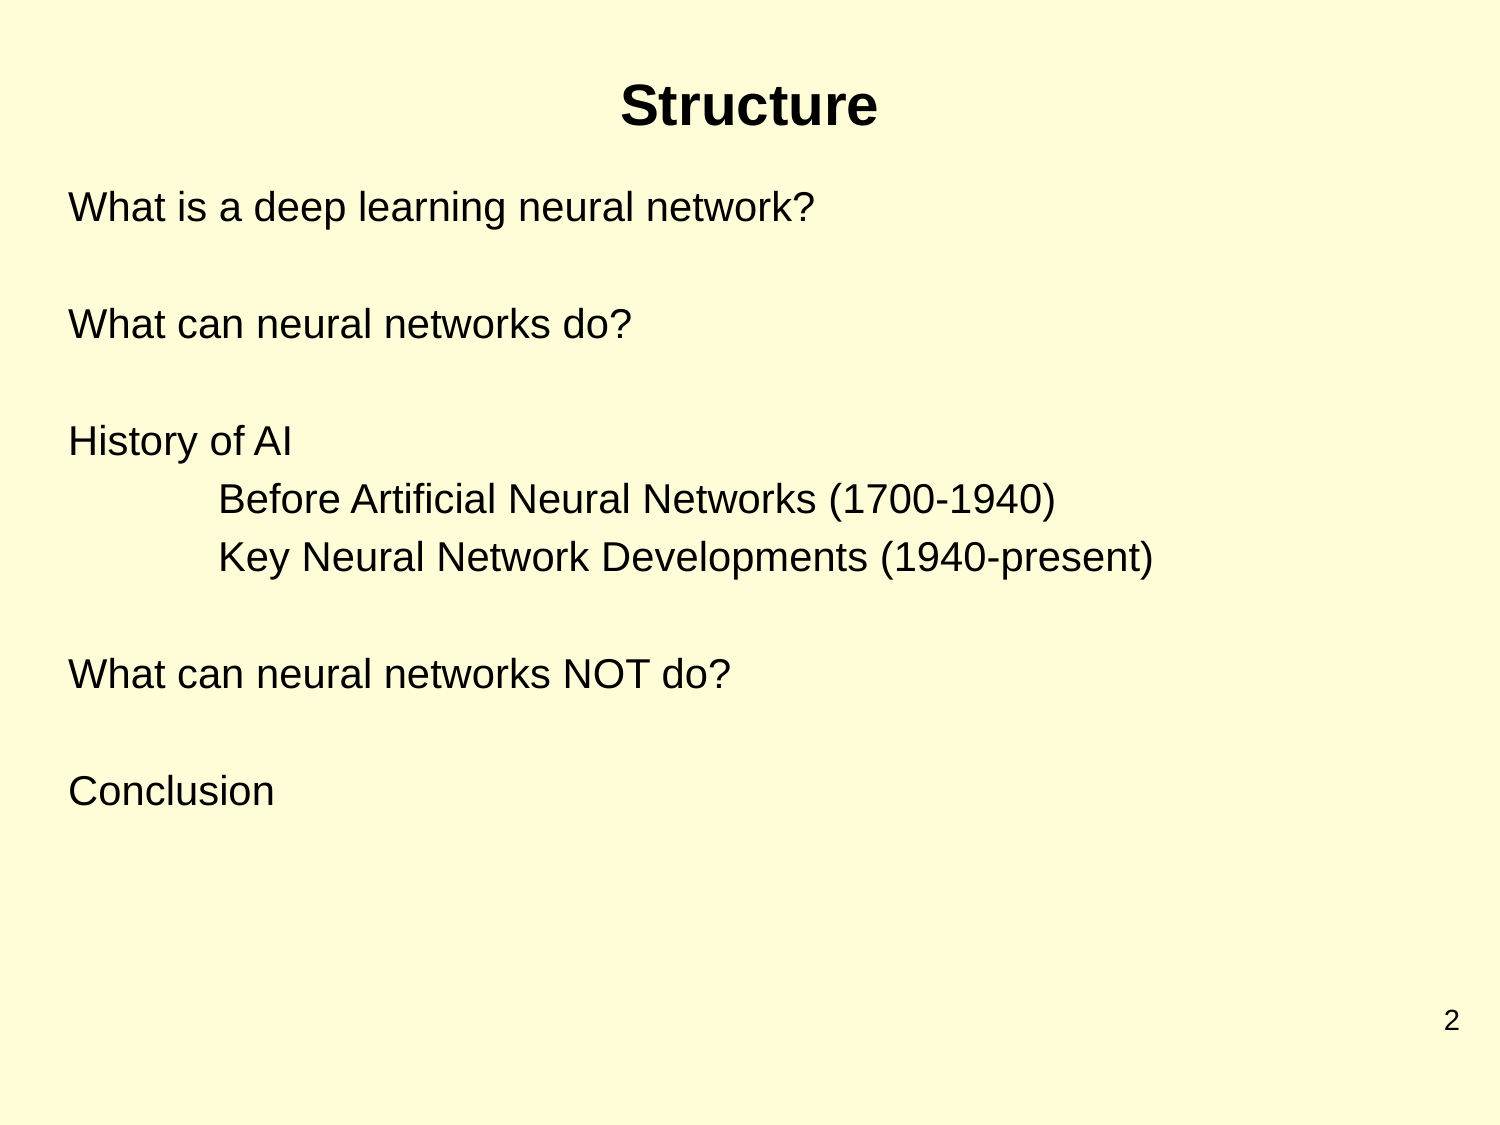

# Structure
What is a deep learning neural network?

What can neural networks do?

History of AI
	Before Artificial Neural Networks (1700-1940)
	Key Neural Network Developments (1940-present)

What can neural networks NOT do?

Conclusion

2